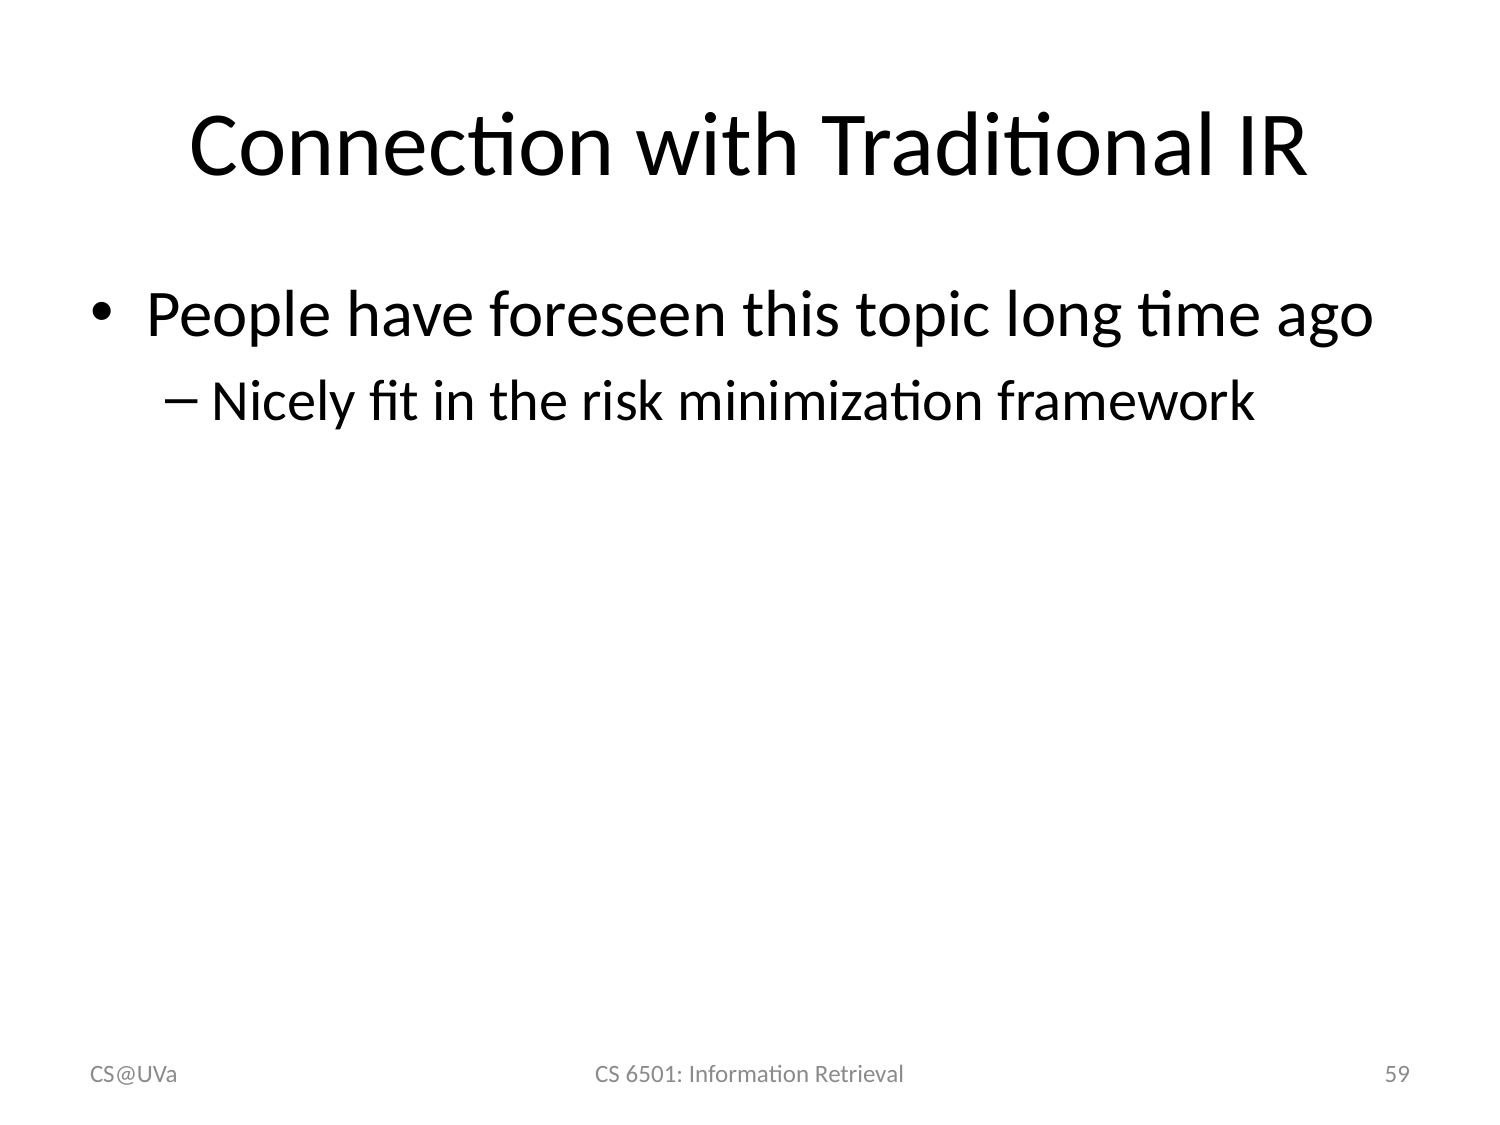

# Connection with Traditional IR
People have foreseen this topic long time ago
Nicely fit in the risk minimization framework
CS@UVa
CS 6501: Information Retrieval
59